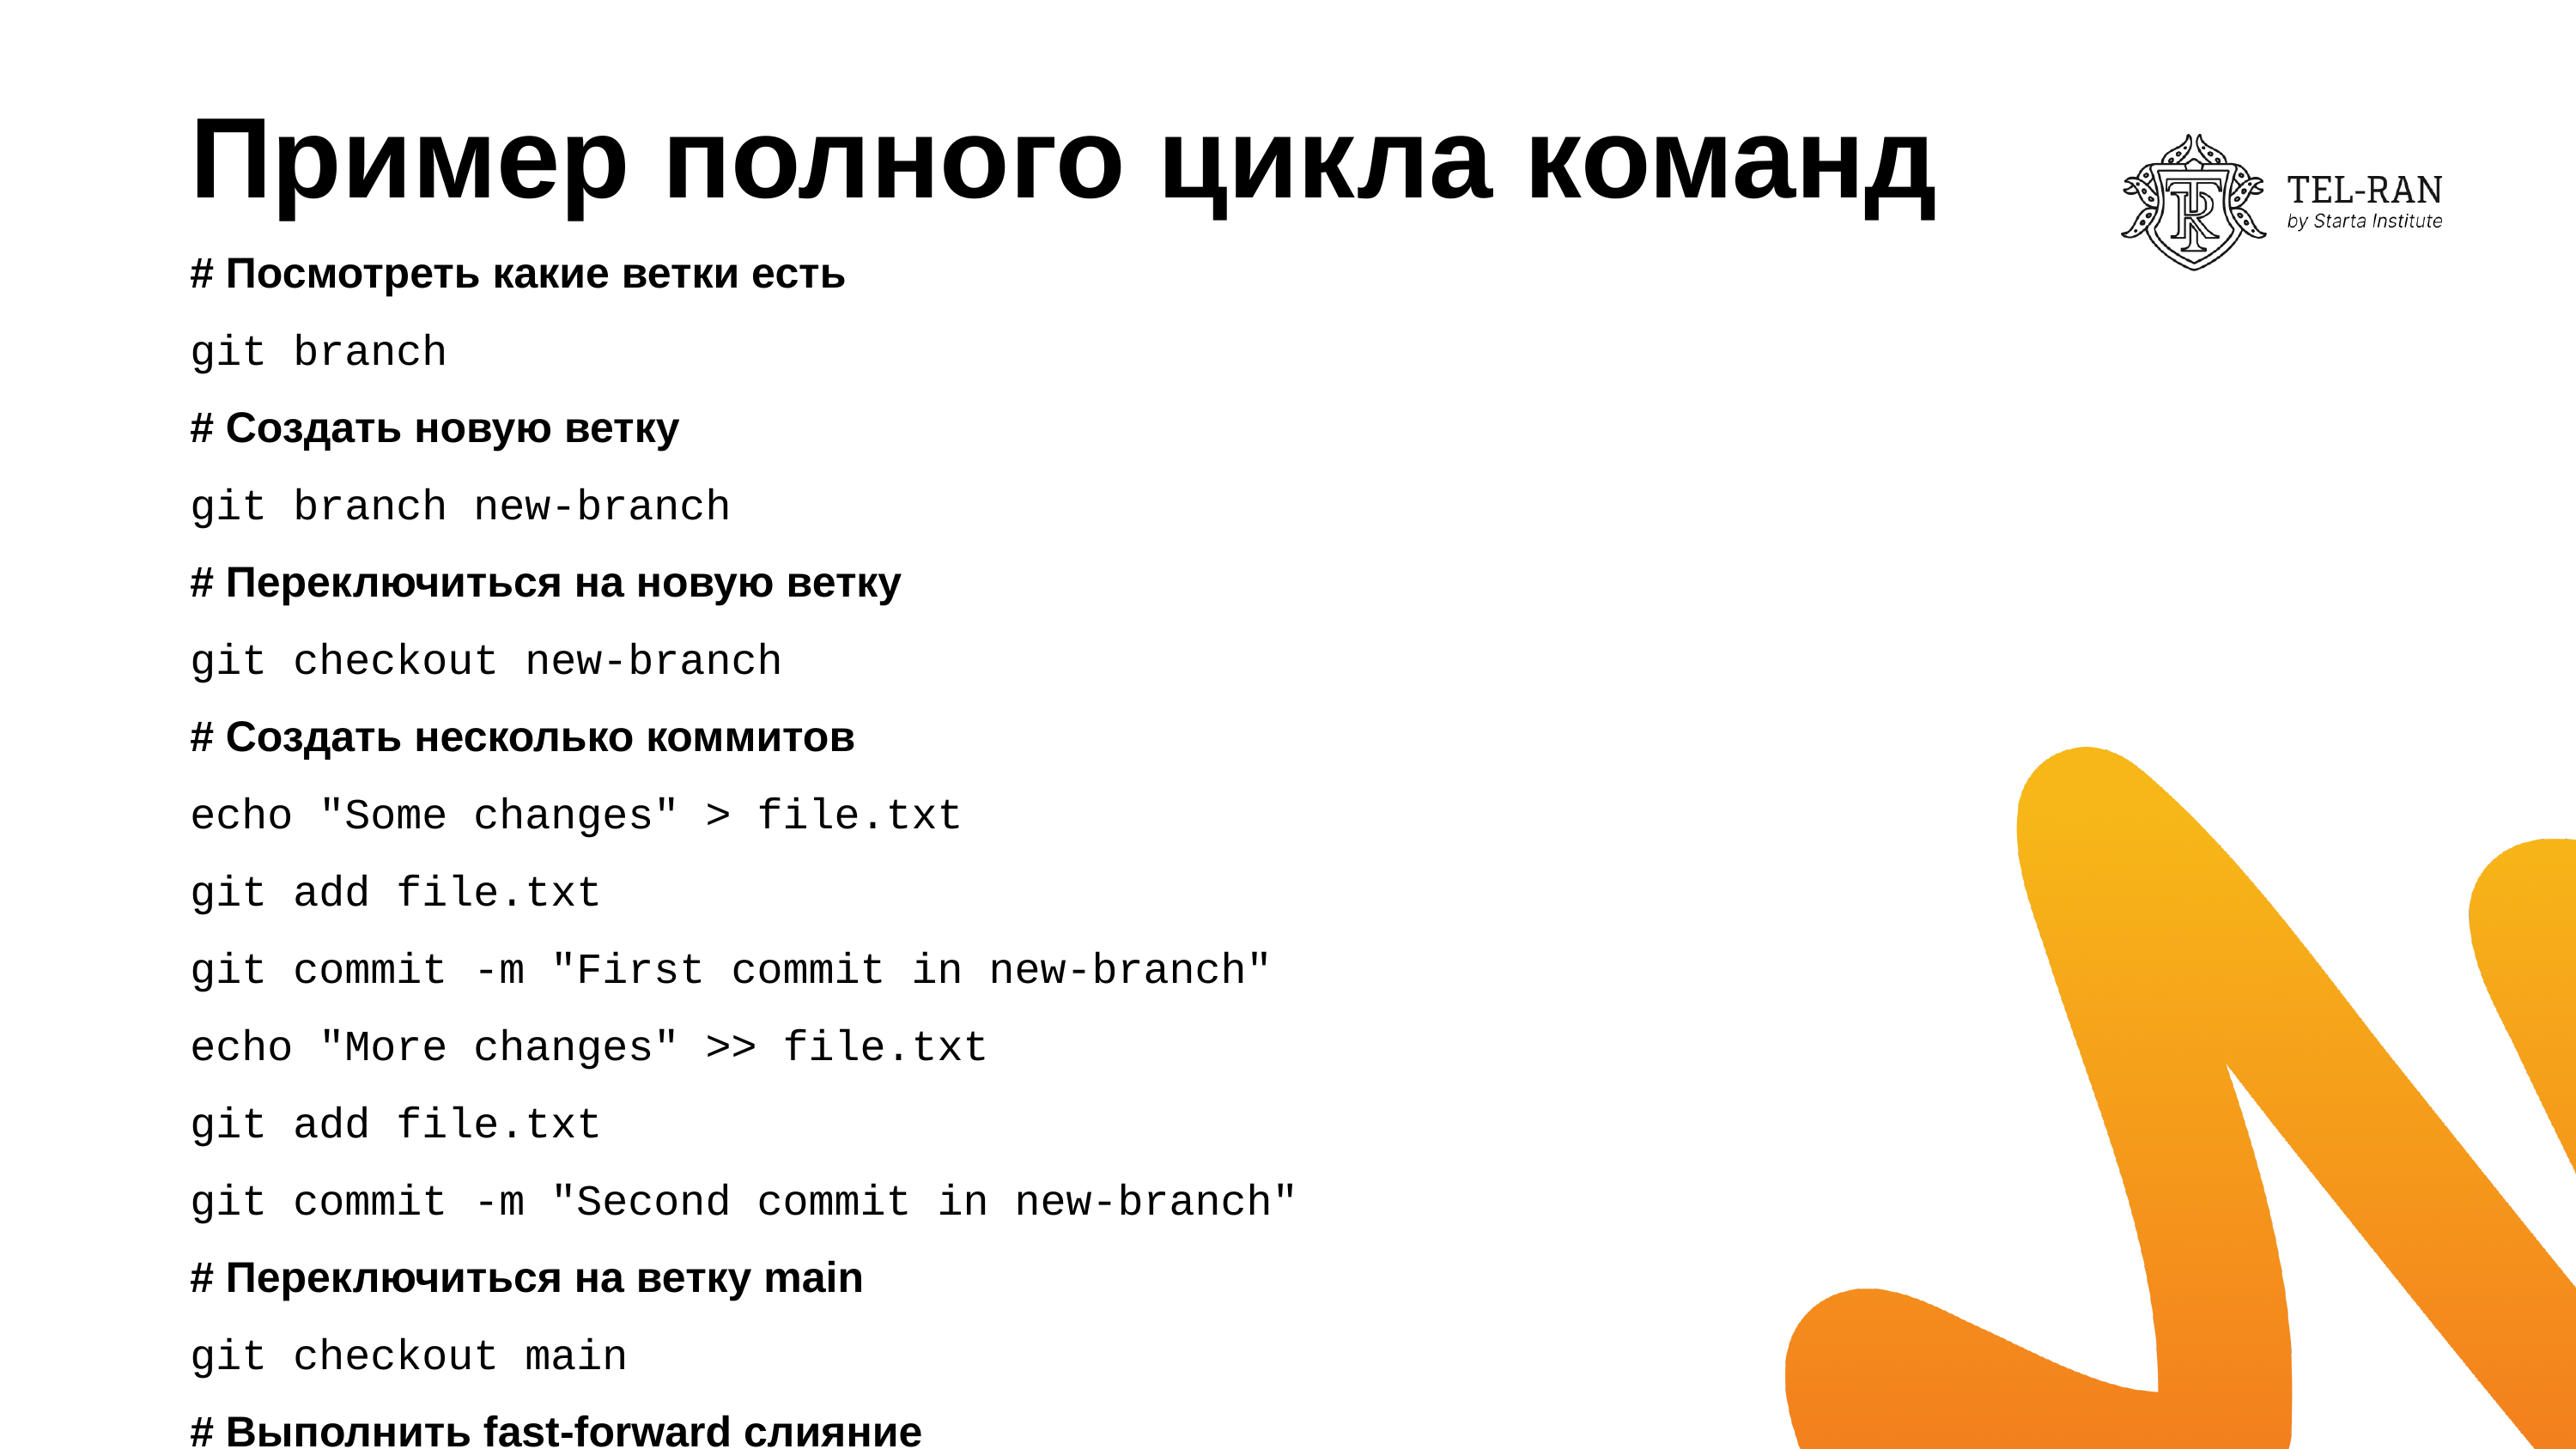

# Пример полного цикла команд
# Посмотреть какие ветки есть
git branch
# Создать новую ветку
git branch new-branch
# Переключиться на новую ветку
git checkout new-branch
# Создать несколько коммитов
echo "Some changes" > file.txt
git add file.txt
git commit -m "First commit in new-branch"
echo "More changes" >> file.txt
git add file.txt
git commit -m "Second commit in new-branch"
# Переключиться на ветку main
git checkout main
# Выполнить fast-forward слияние
git merge new-branch
# Проверить состояние веток
git branch -v
# Удалить слитую ветку
git branch -d new-branch